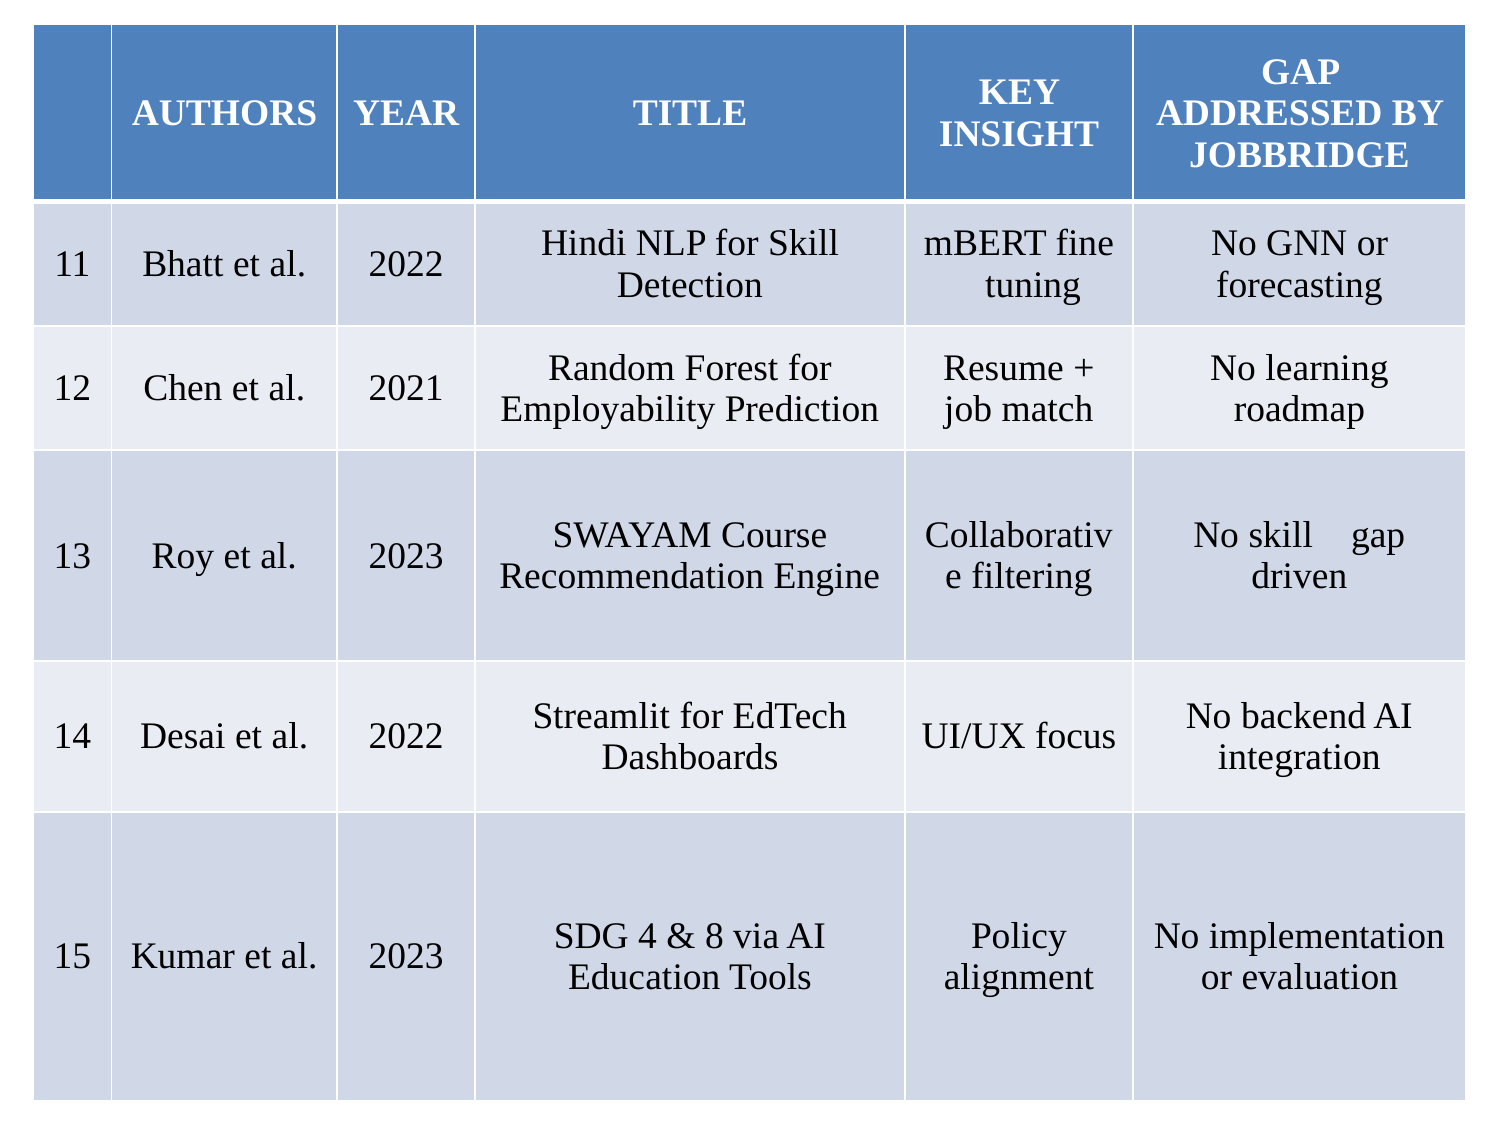

|  | AUTHORS | YEAR | TITLE | KEY INSIGHT | GAP ADDRESSED BY JOBBRIDGE |
| --- | --- | --- | --- | --- | --- |
| 11 | Bhatt et al. | 2022 | Hindi NLP for Skill Detection | mBERT fine tuning | No GNN or forecasting |
| 12 | Chen et al. | 2021 | Random Forest for Employability Prediction | Resume + job match | No learning roadmap |
| 13 | Roy et al. | 2023 | SWAYAM Course Recommendation Engine | Collaborative filtering | No skill gap driven |
| 14 | Desai et al. | 2022 | Streamlit for EdTech Dashboards | UI/UX focus | No backend AI integration |
| 15 | Kumar et al. | 2023 | SDG 4 & 8 via AI Education Tools | Policy alignment | No implementation or evaluation |